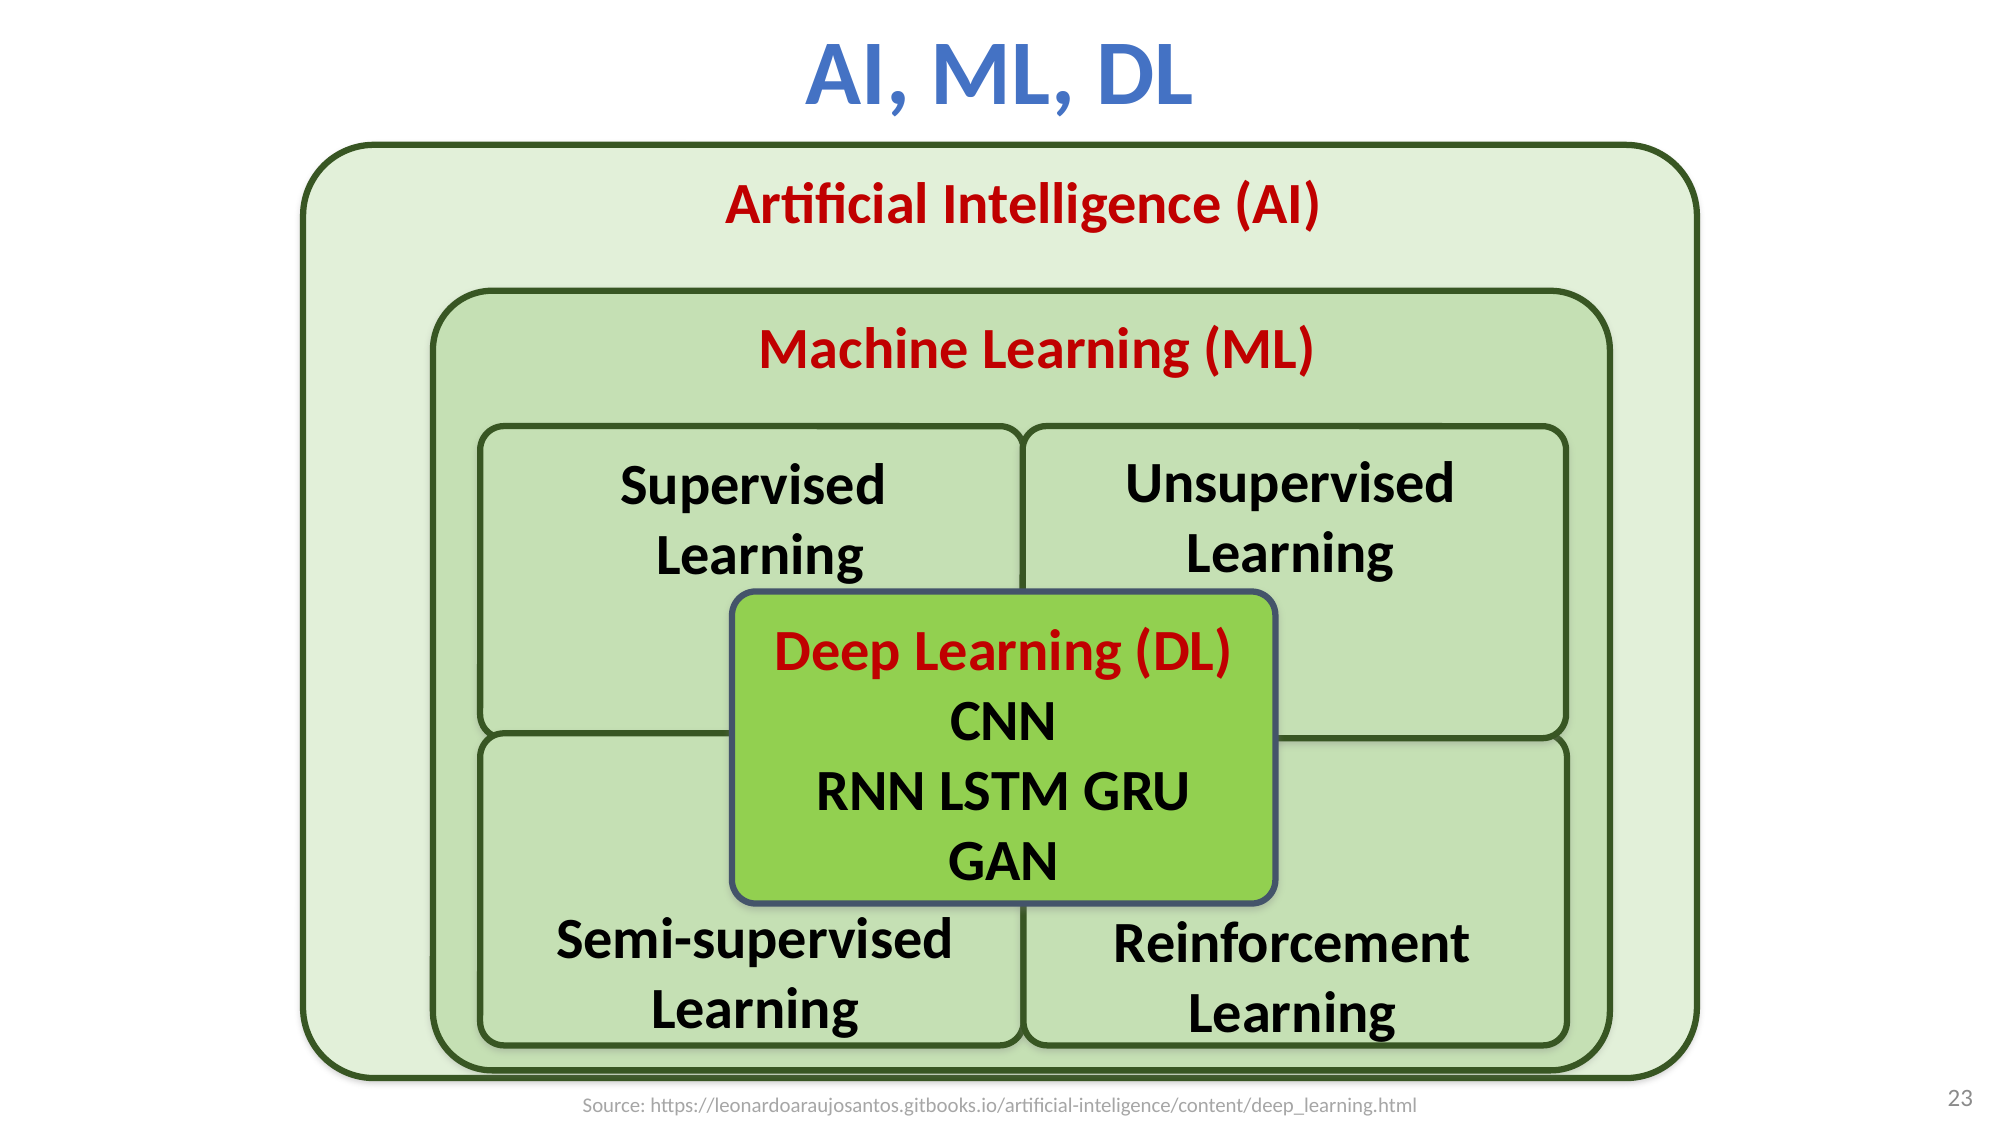

# AI, ML, DL

Artificial Intelligence (AI)

Machine Learning (ML)

Unsupervised Learning
Supervised
Learning

Deep Learning (DL)
CNN
RNN LSTM GRU
GAN

Semi-supervised Learning
Reinforcement Learning
23
Source: https://leonardoaraujosantos.gitbooks.io/artificial-inteligence/content/deep_learning.html